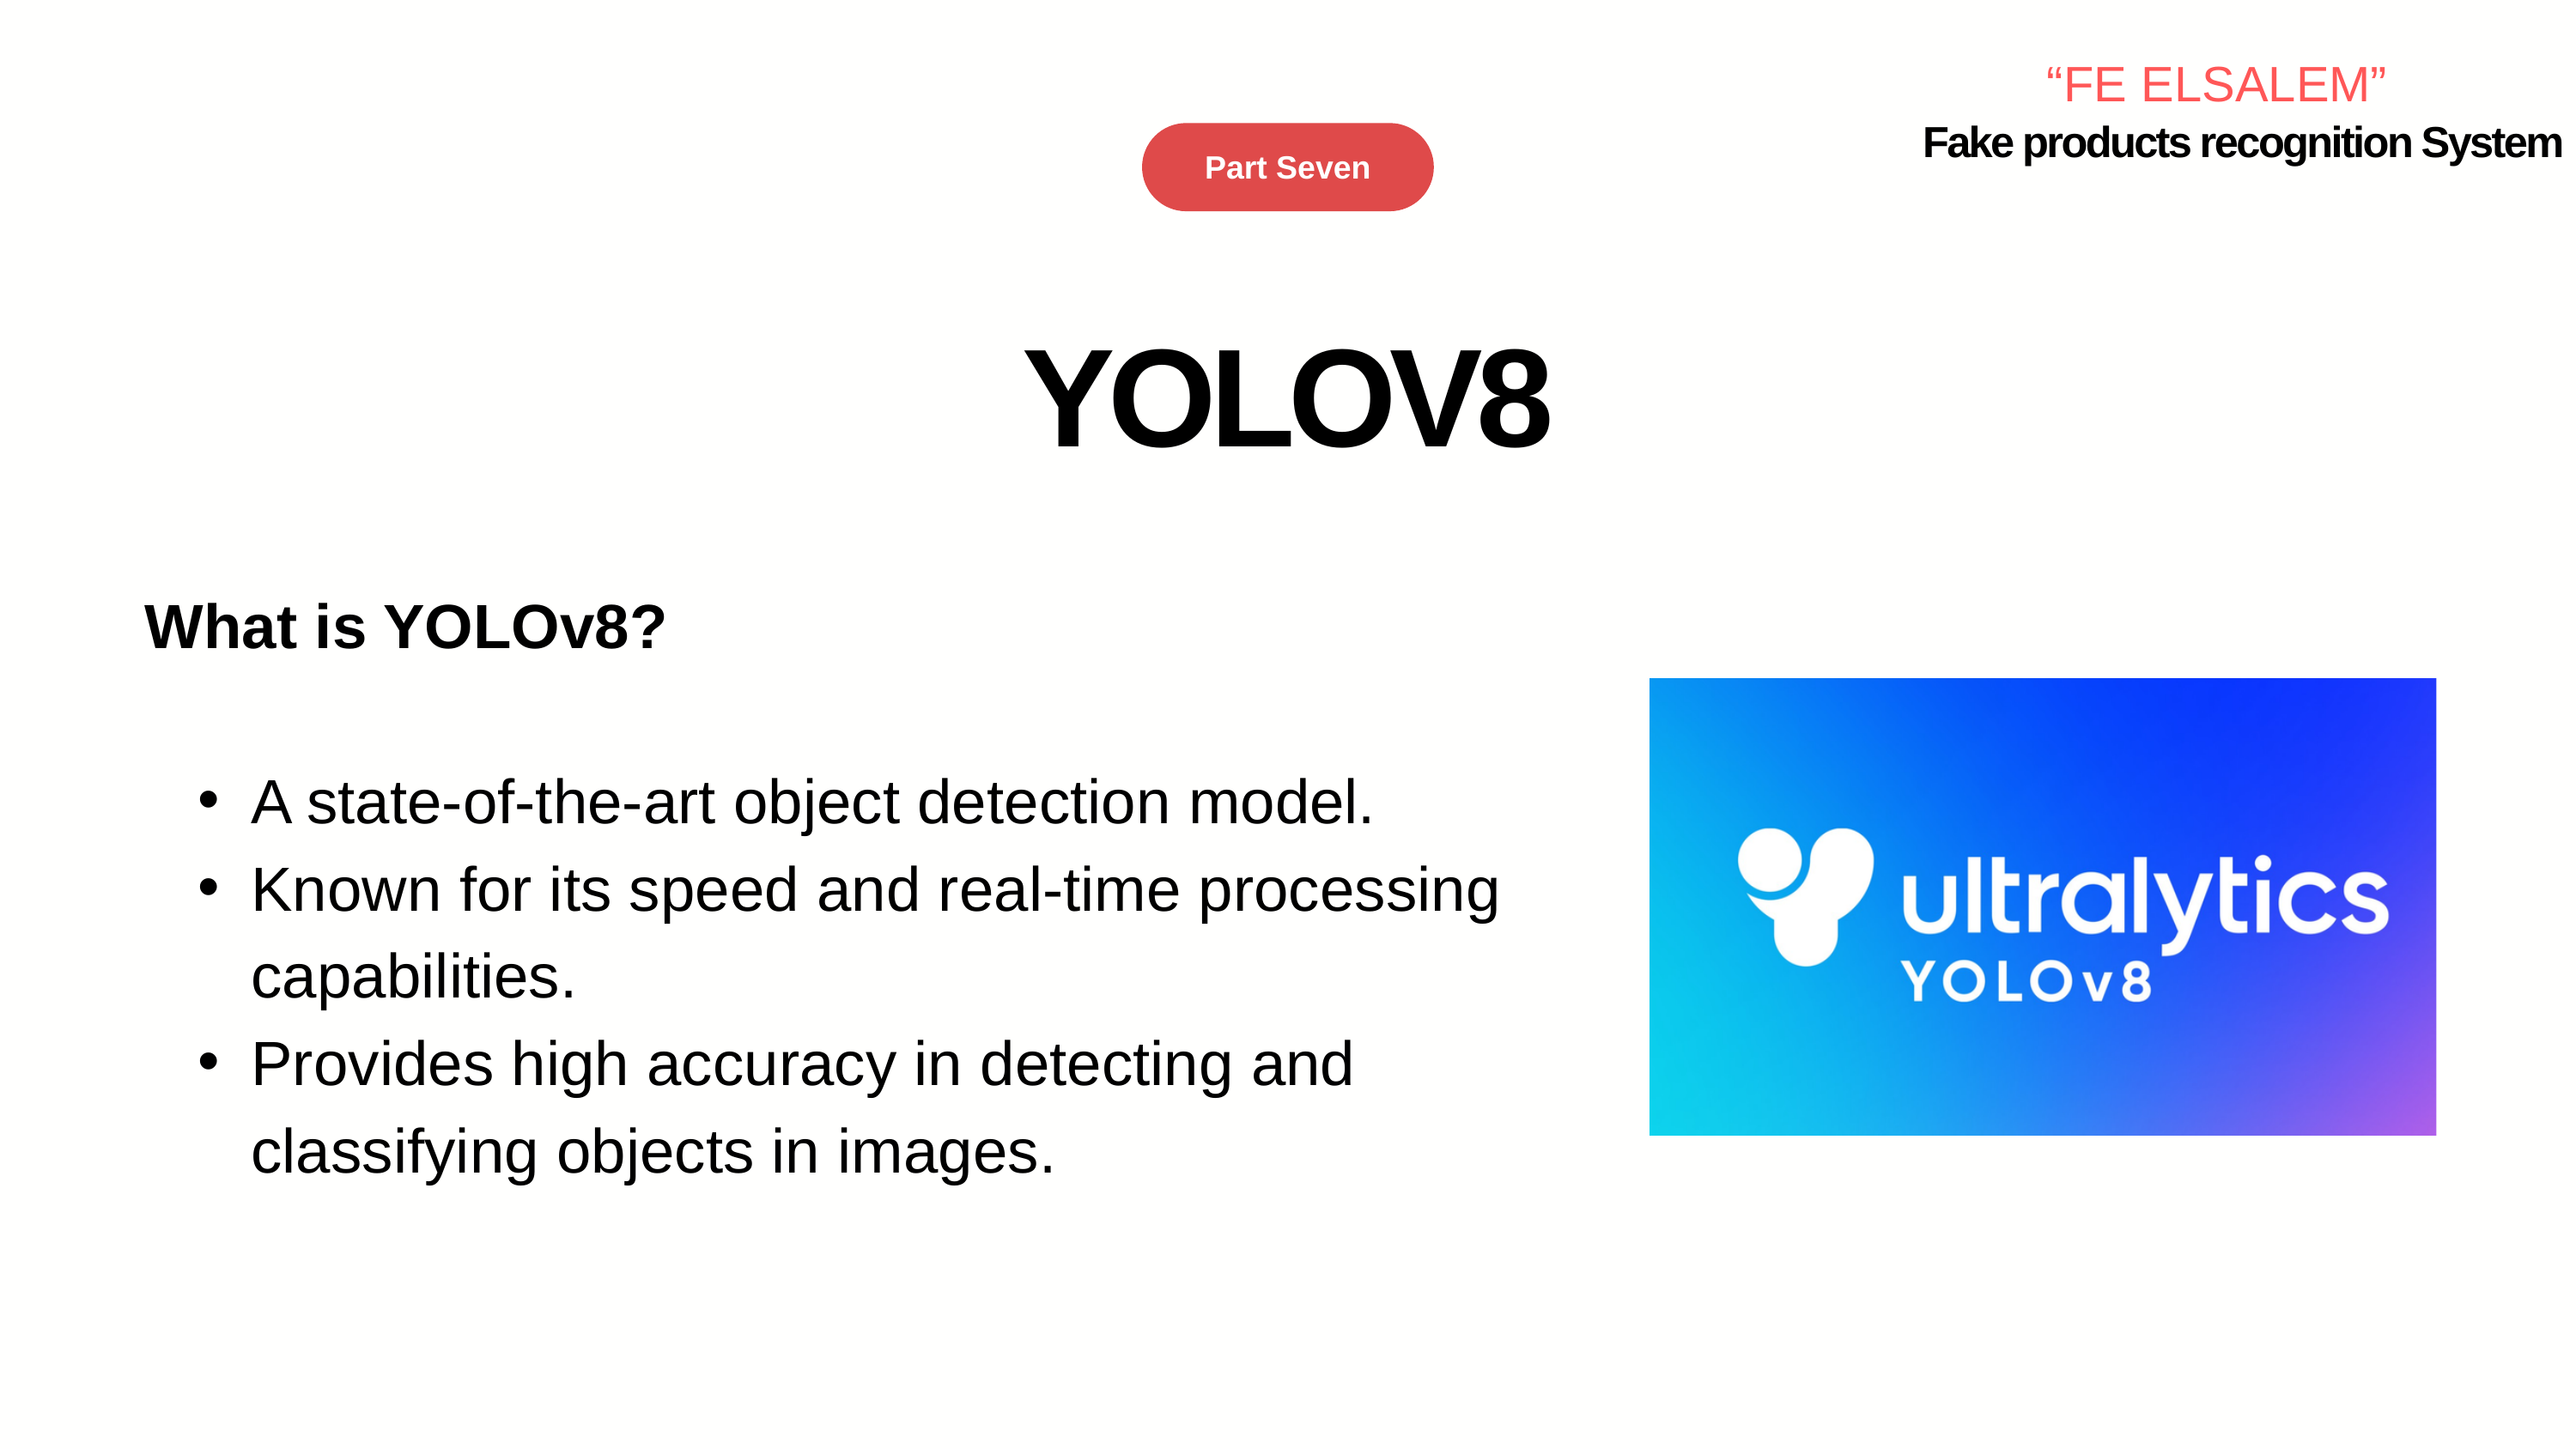

“FE ELSALEM”

Part Seven
Fake products recognition System
YOLOV8
What is YOLOv8?

A state-of-the-art object detection model.
Known for its speed and real-time processing capabilities.
Provides high accuracy in detecting and classifying objects in images.